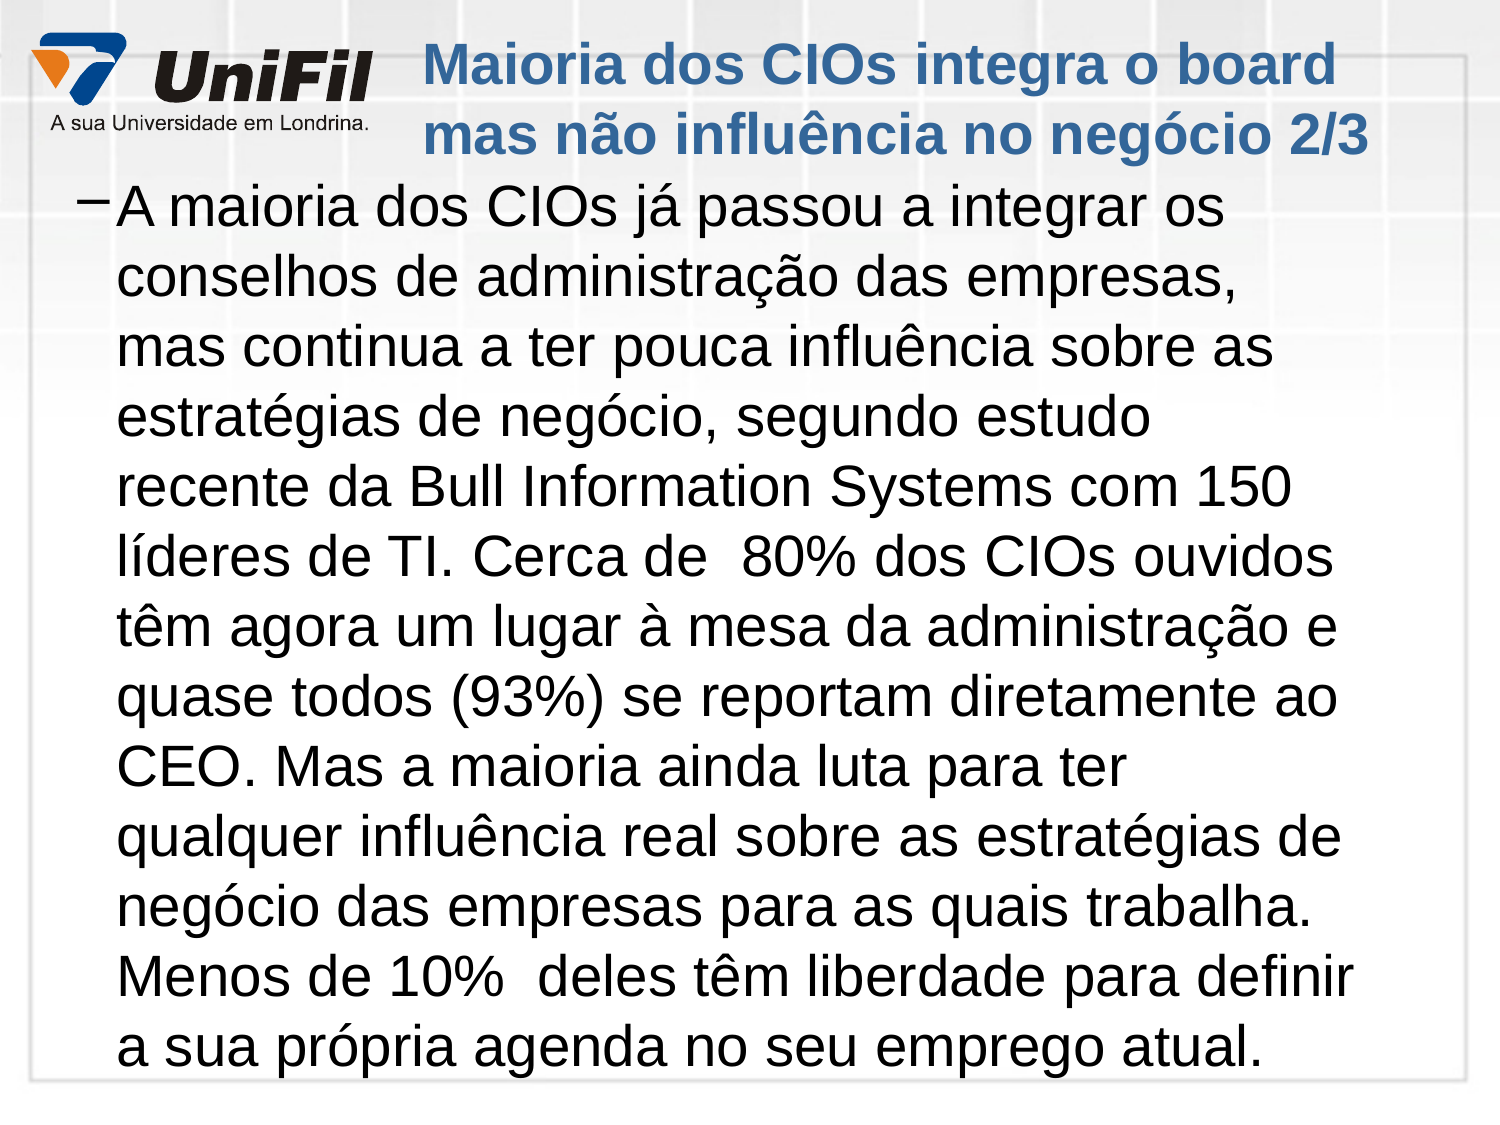

# Maioria dos CIOs integra o board mas não influência no negócio 2/3
A maioria dos CIOs já passou a integrar os conselhos de administração das empresas, mas continua a ter pouca influência sobre as estratégias de negócio, segundo estudo recente da Bull Information Systems com 150 líderes de TI. Cerca de  80% dos CIOs ouvidos têm agora um lugar à mesa da administração e quase todos (93%) se reportam diretamente ao CEO. Mas a maioria ainda luta para ter qualquer influência real sobre as estratégias de negócio das empresas para as quais trabalha. Menos de 10%  deles têm liberdade para definir a sua própria agenda no seu emprego atual.